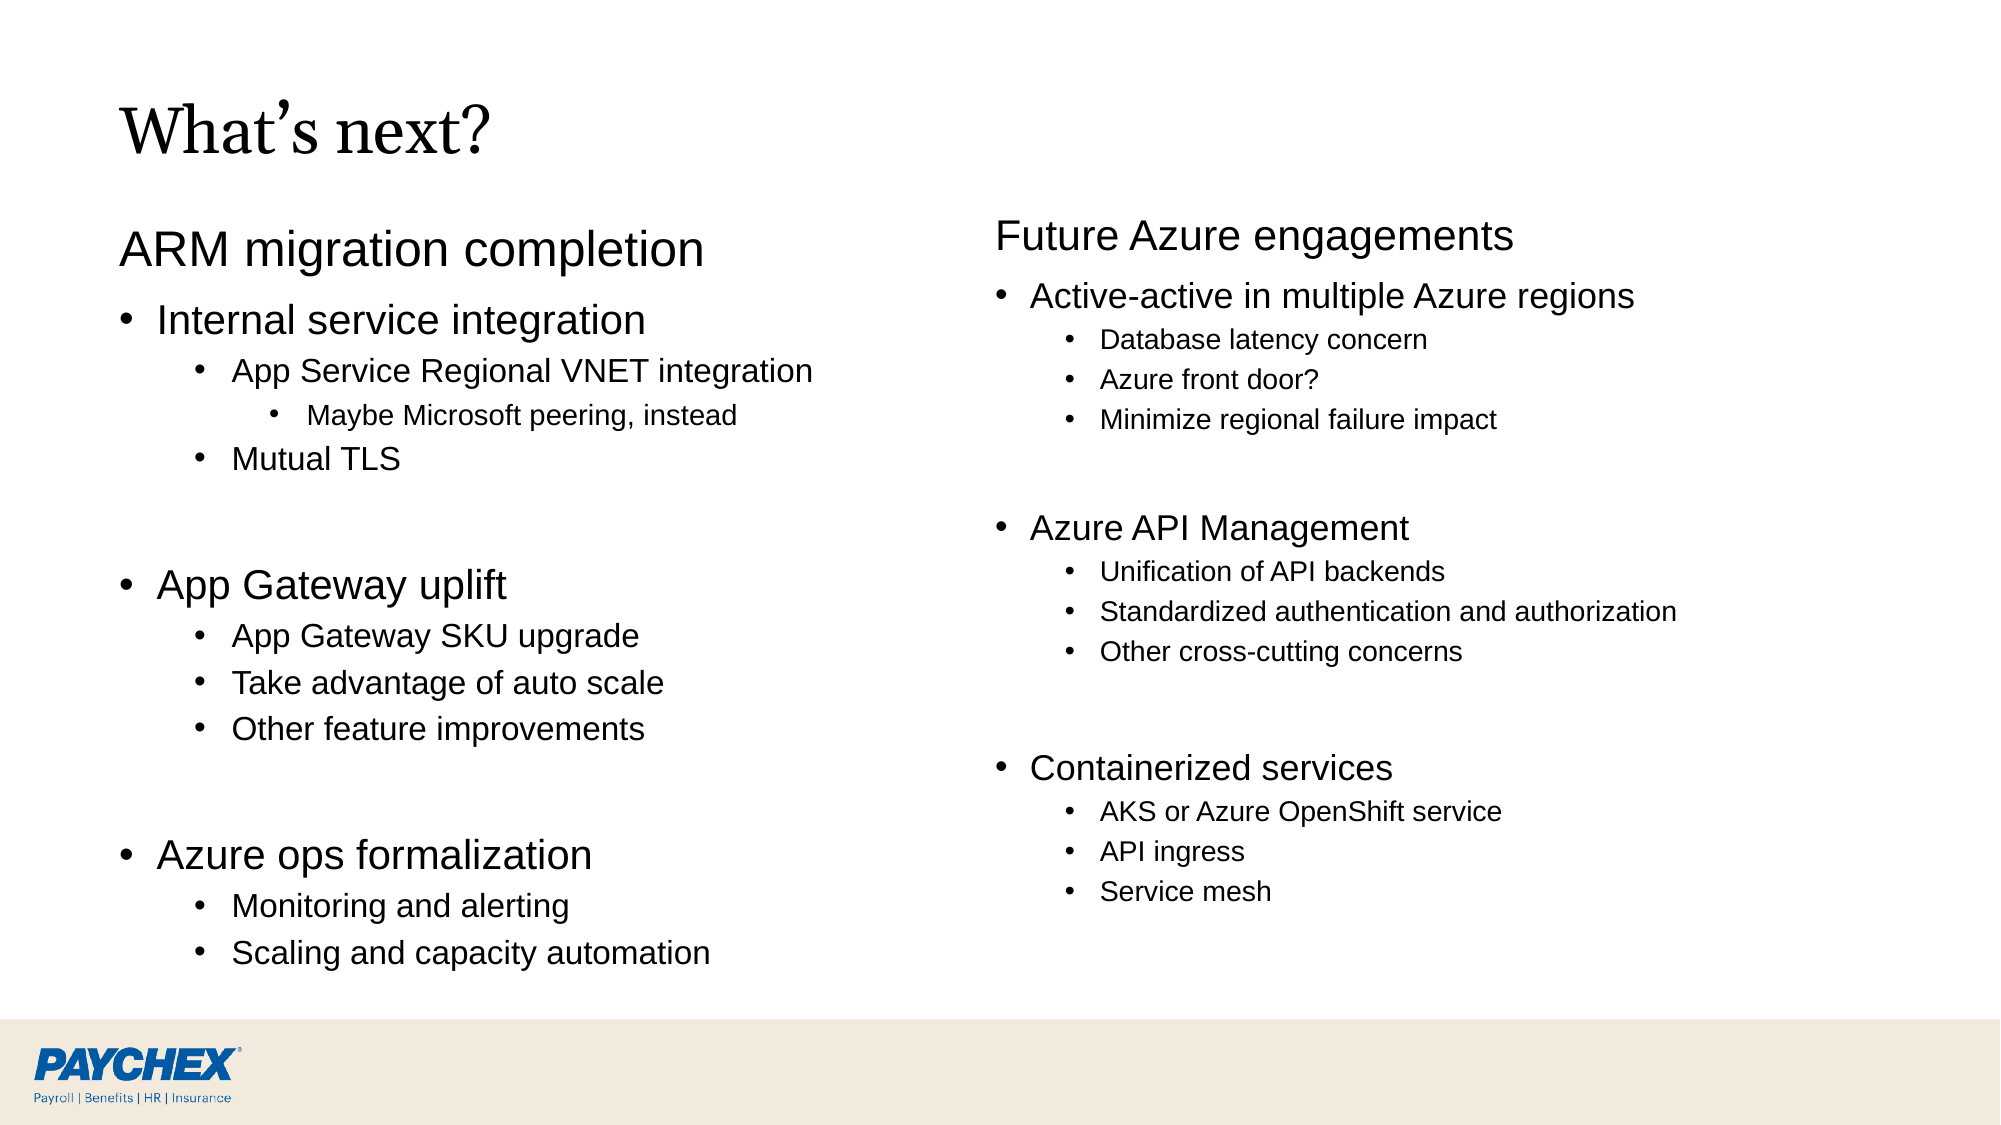

# What’s next?
Future Azure engagements
Active-active in multiple Azure regions
Database latency concern
Azure front door?
Minimize regional failure impact

Azure API Management
Unification of API backends
Standardized authentication and authorization
Other cross-cutting concerns

Containerized services
AKS or Azure OpenShift service
API ingress
Service mesh

ARM migration completion
Internal service integration
App Service Regional VNET integration
Maybe Microsoft peering, instead
Mutual TLS

App Gateway uplift
App Gateway SKU upgrade
Take advantage of auto scale
Other feature improvements

Azure ops formalization
Monitoring and alerting
Scaling and capacity automation